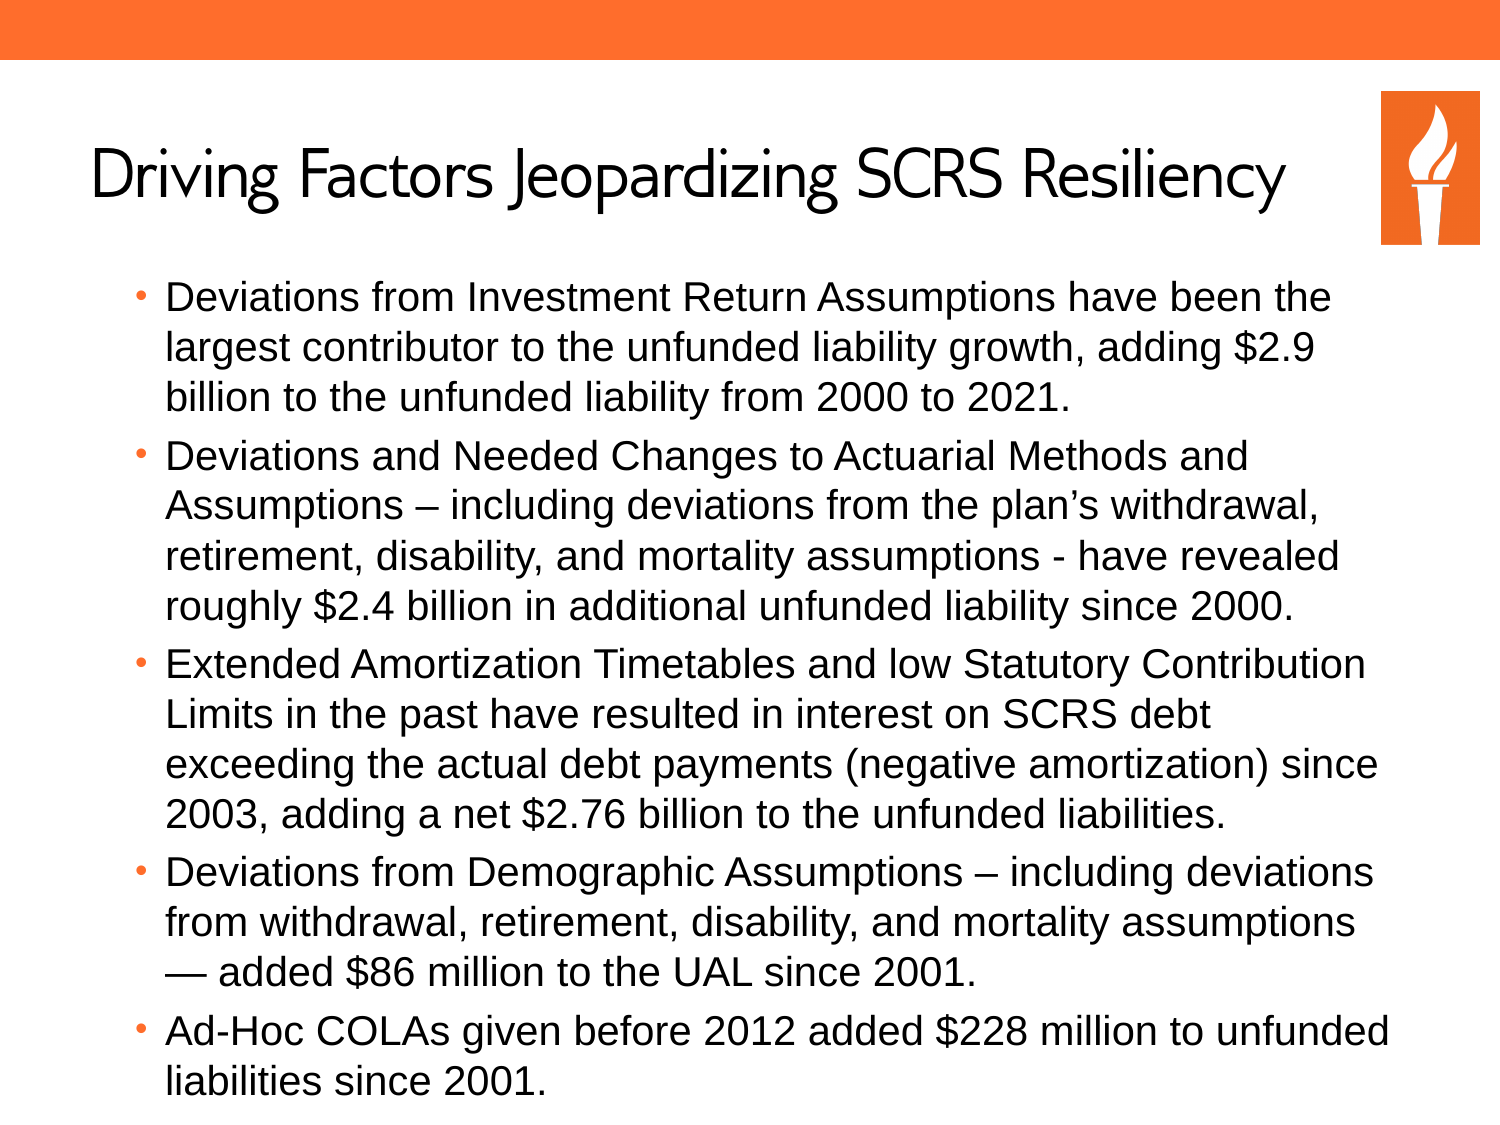

# Driving Factors Jeopardizing SCRS Resiliency
Deviations from Investment Return Assumptions have been the largest contributor to the unfunded liability growth, adding $2.9 billion to the unfunded liability from 2000 to 2021.
Deviations and Needed Changes to Actuarial Methods and Assumptions – including deviations from the plan’s withdrawal, retirement, disability, and mortality assumptions - have revealed roughly $2.4 billion in additional unfunded liability since 2000.
Extended Amortization Timetables and low Statutory Contribution Limits in the past have resulted in interest on SCRS debt exceeding the actual debt payments (negative amortization) since 2003, adding a net $2.76 billion to the unfunded liabilities.
Deviations from Demographic Assumptions – including deviations from withdrawal, retirement, disability, and mortality assumptions — added $86 million to the UAL since 2001.
Ad-Hoc COLAs given before 2012 added $228 million to unfunded liabilities since 2001.